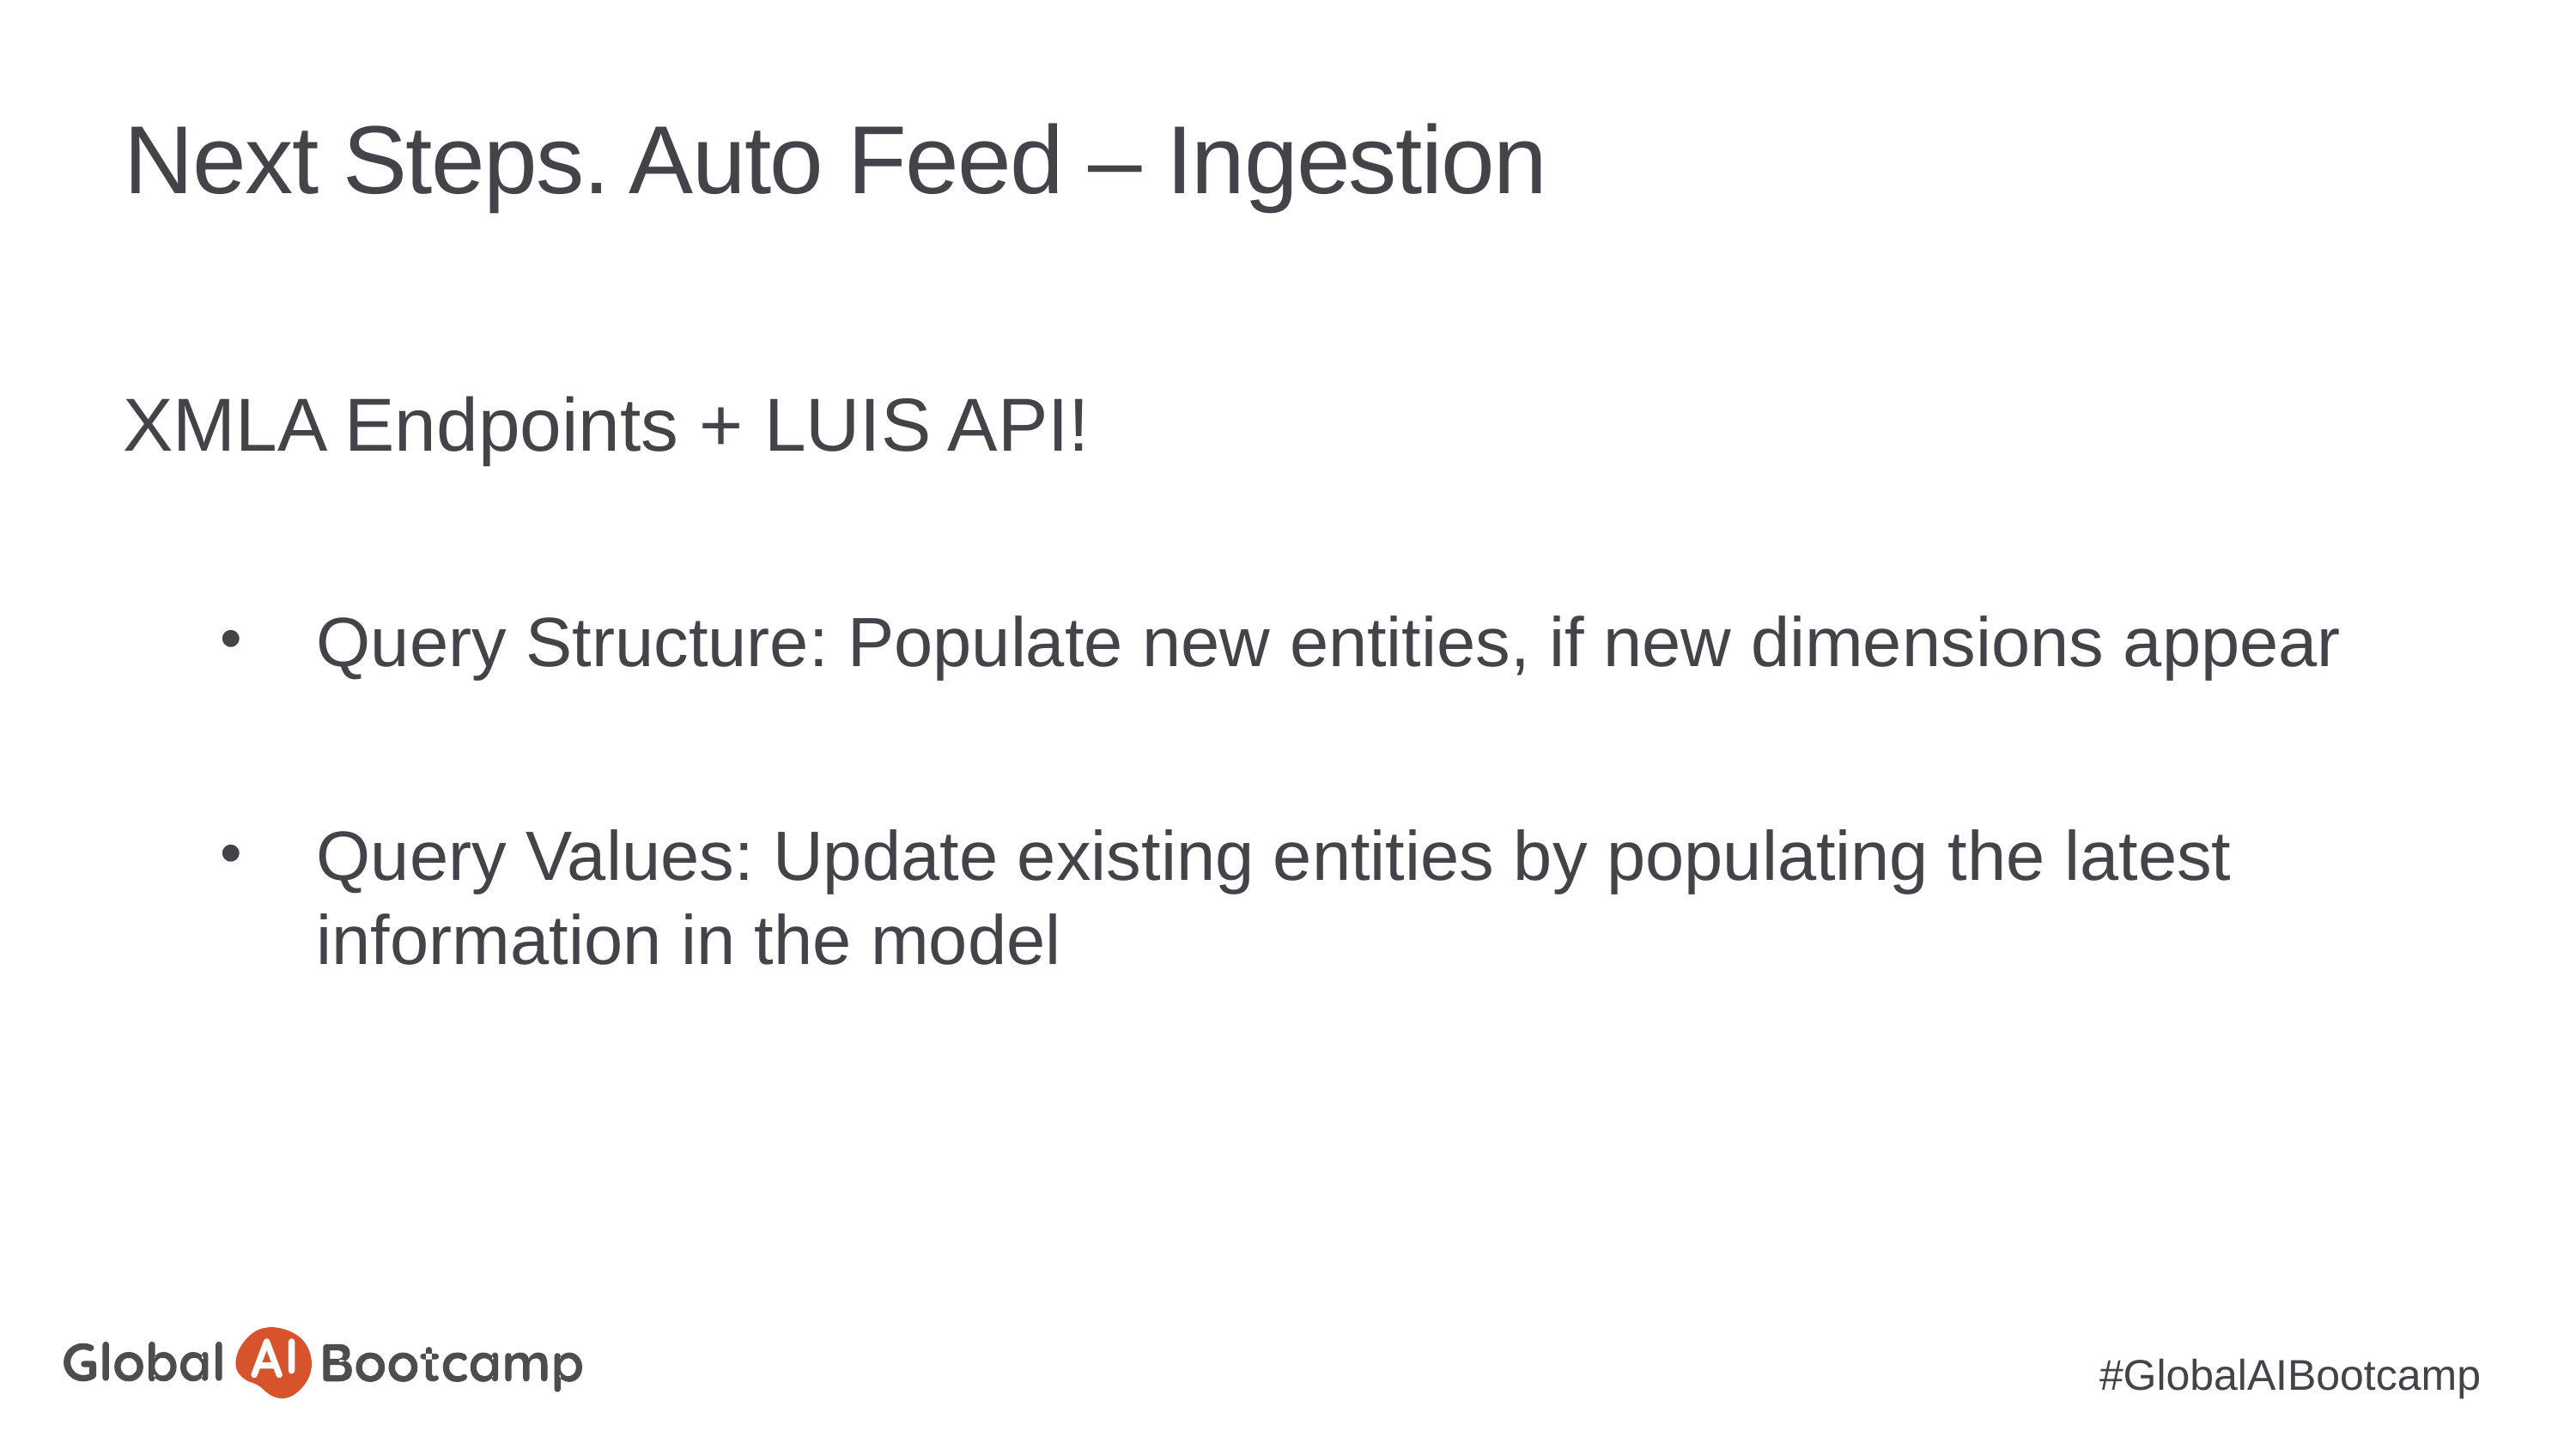

# Next Steps. Auto Feed – Ingestion

XMLA Endpoints + LUIS API!

Query Structure: Populate new entities, if new dimensions appear

Query Values: Update existing entities by populating the latest information in the model